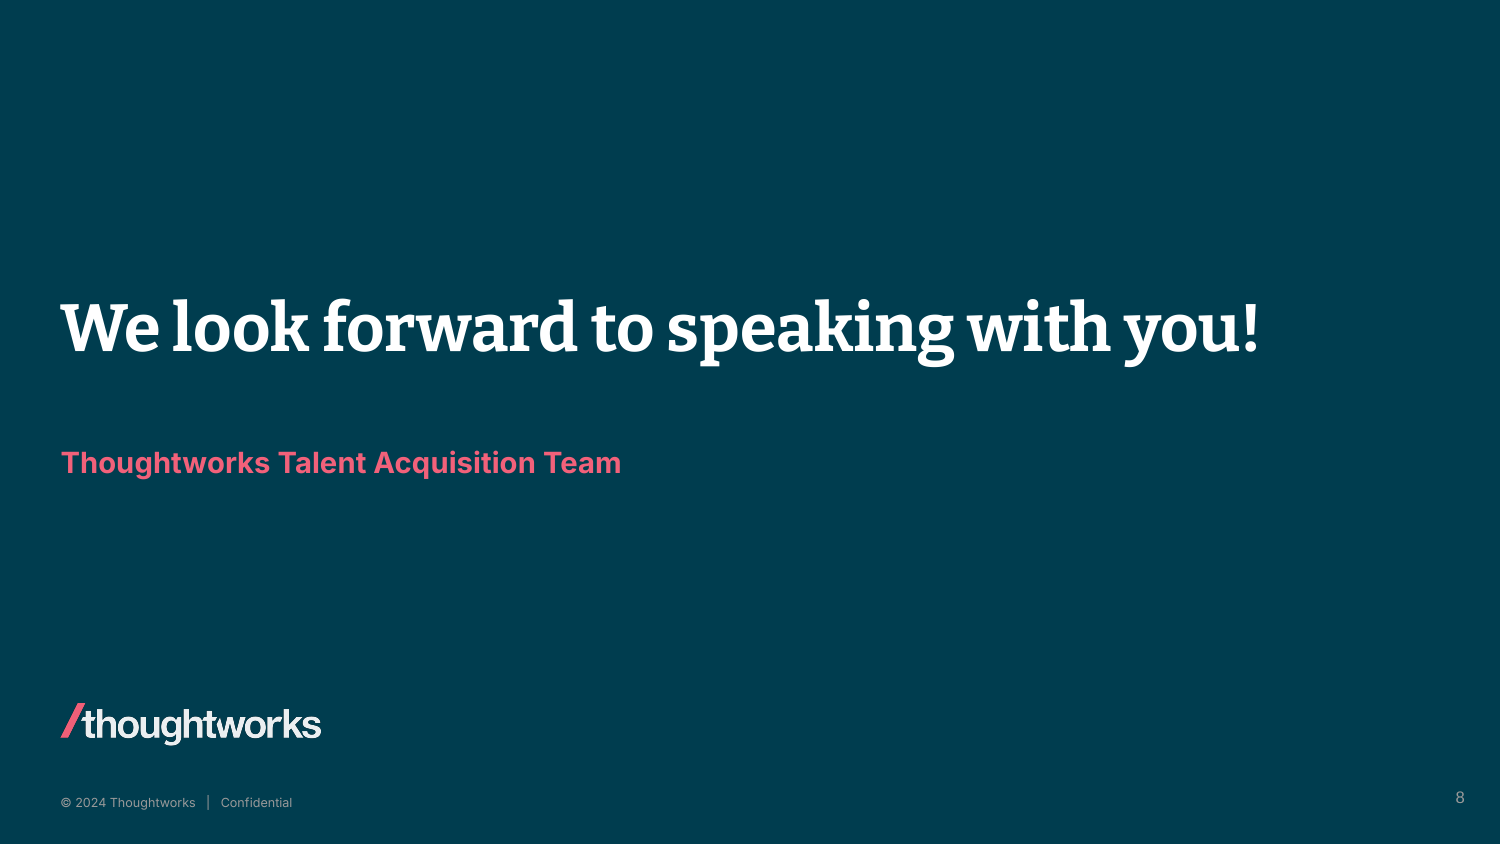

# We look forward to speaking with you!

Thoughtworks Talent Acquisition Team
8